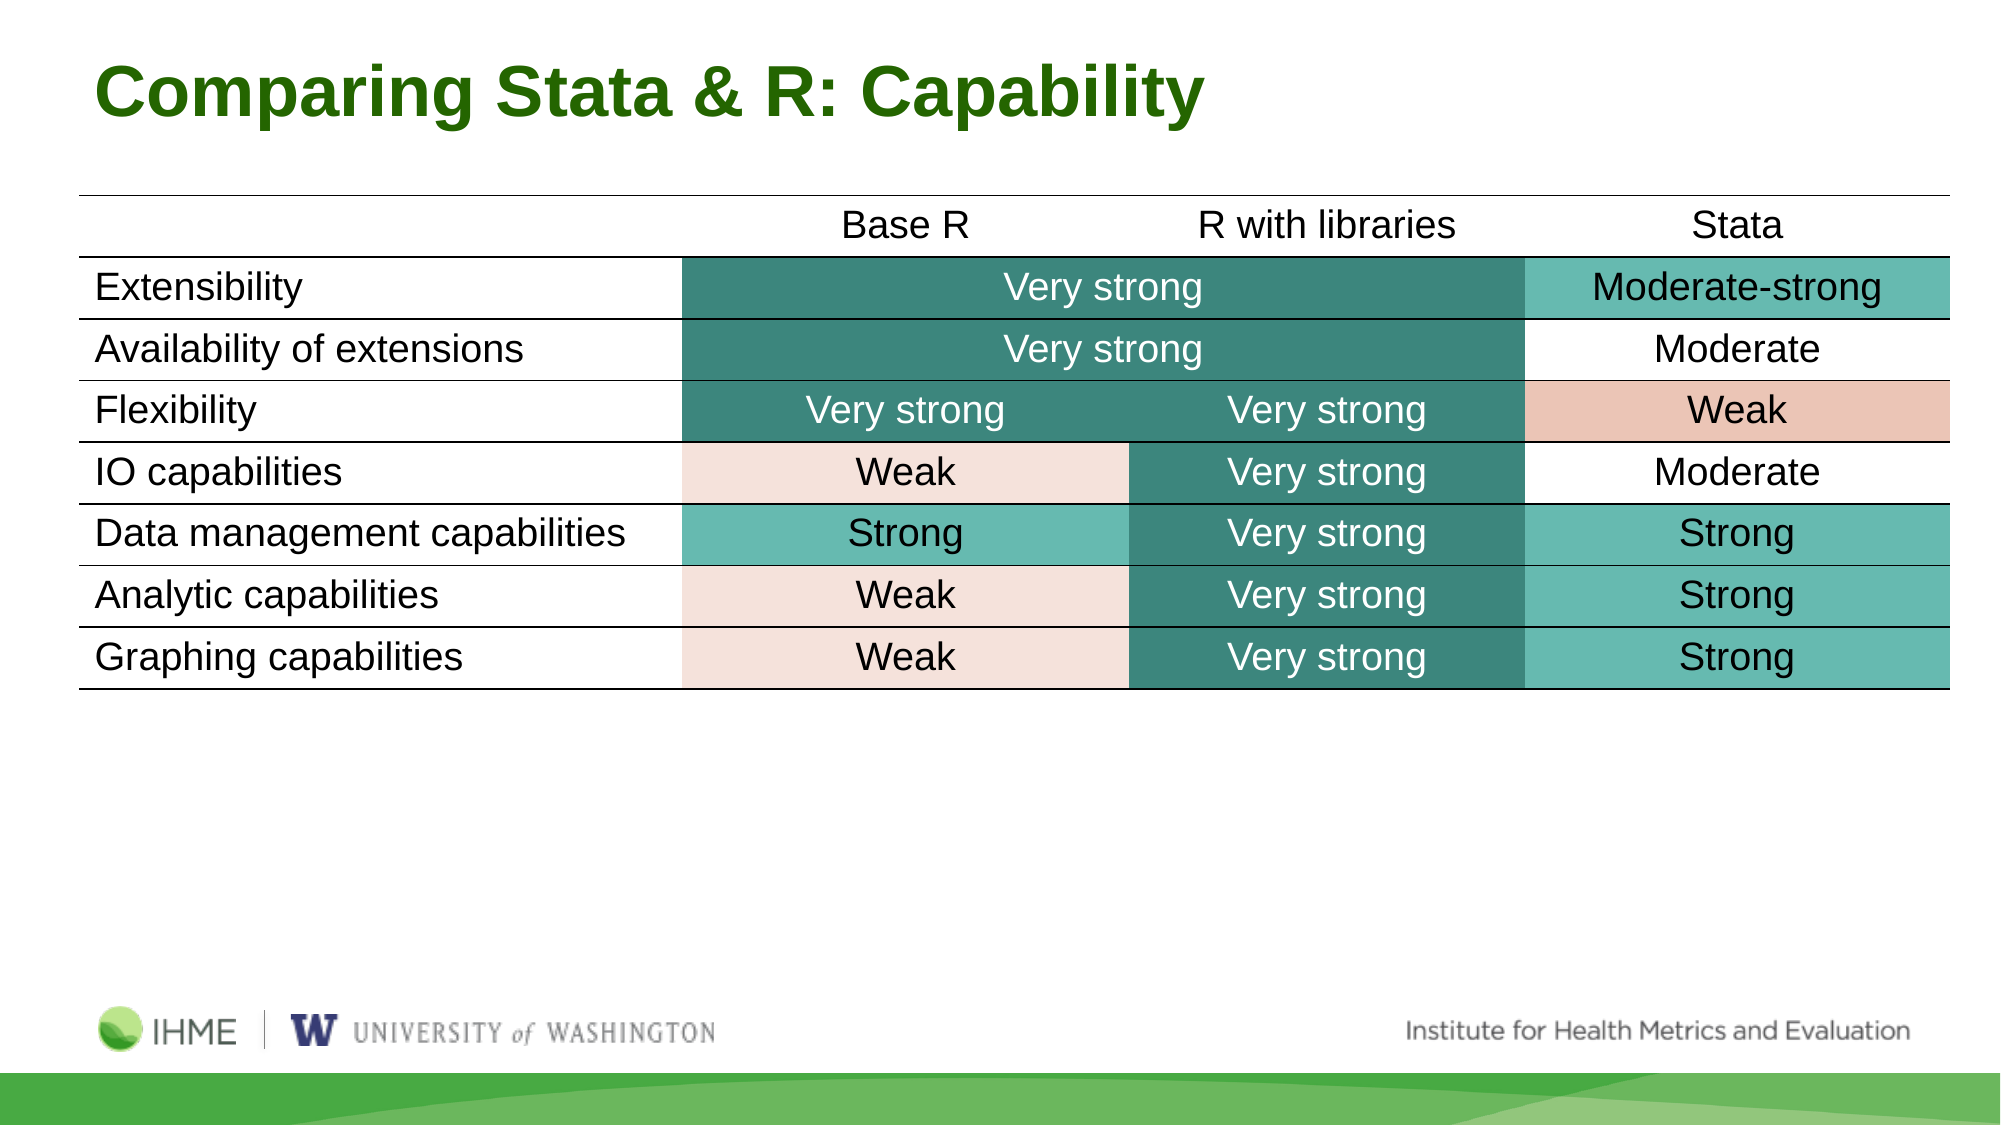

# Comparing Stata & R: Capability
|  | Base R | R with libraries | Stata |
| --- | --- | --- | --- |
| Extensibility | Very strong |  | Moderate-strong |
| Availability of extensions | Very strong |  | Moderate |
| Flexibility | Very strong | Very strong | Weak |
| IO capabilities | Weak | Very strong | Moderate |
| Data management capabilities | Strong | Very strong | Strong |
| Analytic capabilities | Weak | Very strong | Strong |
| Graphing capabilities | Weak | Very strong | Strong |